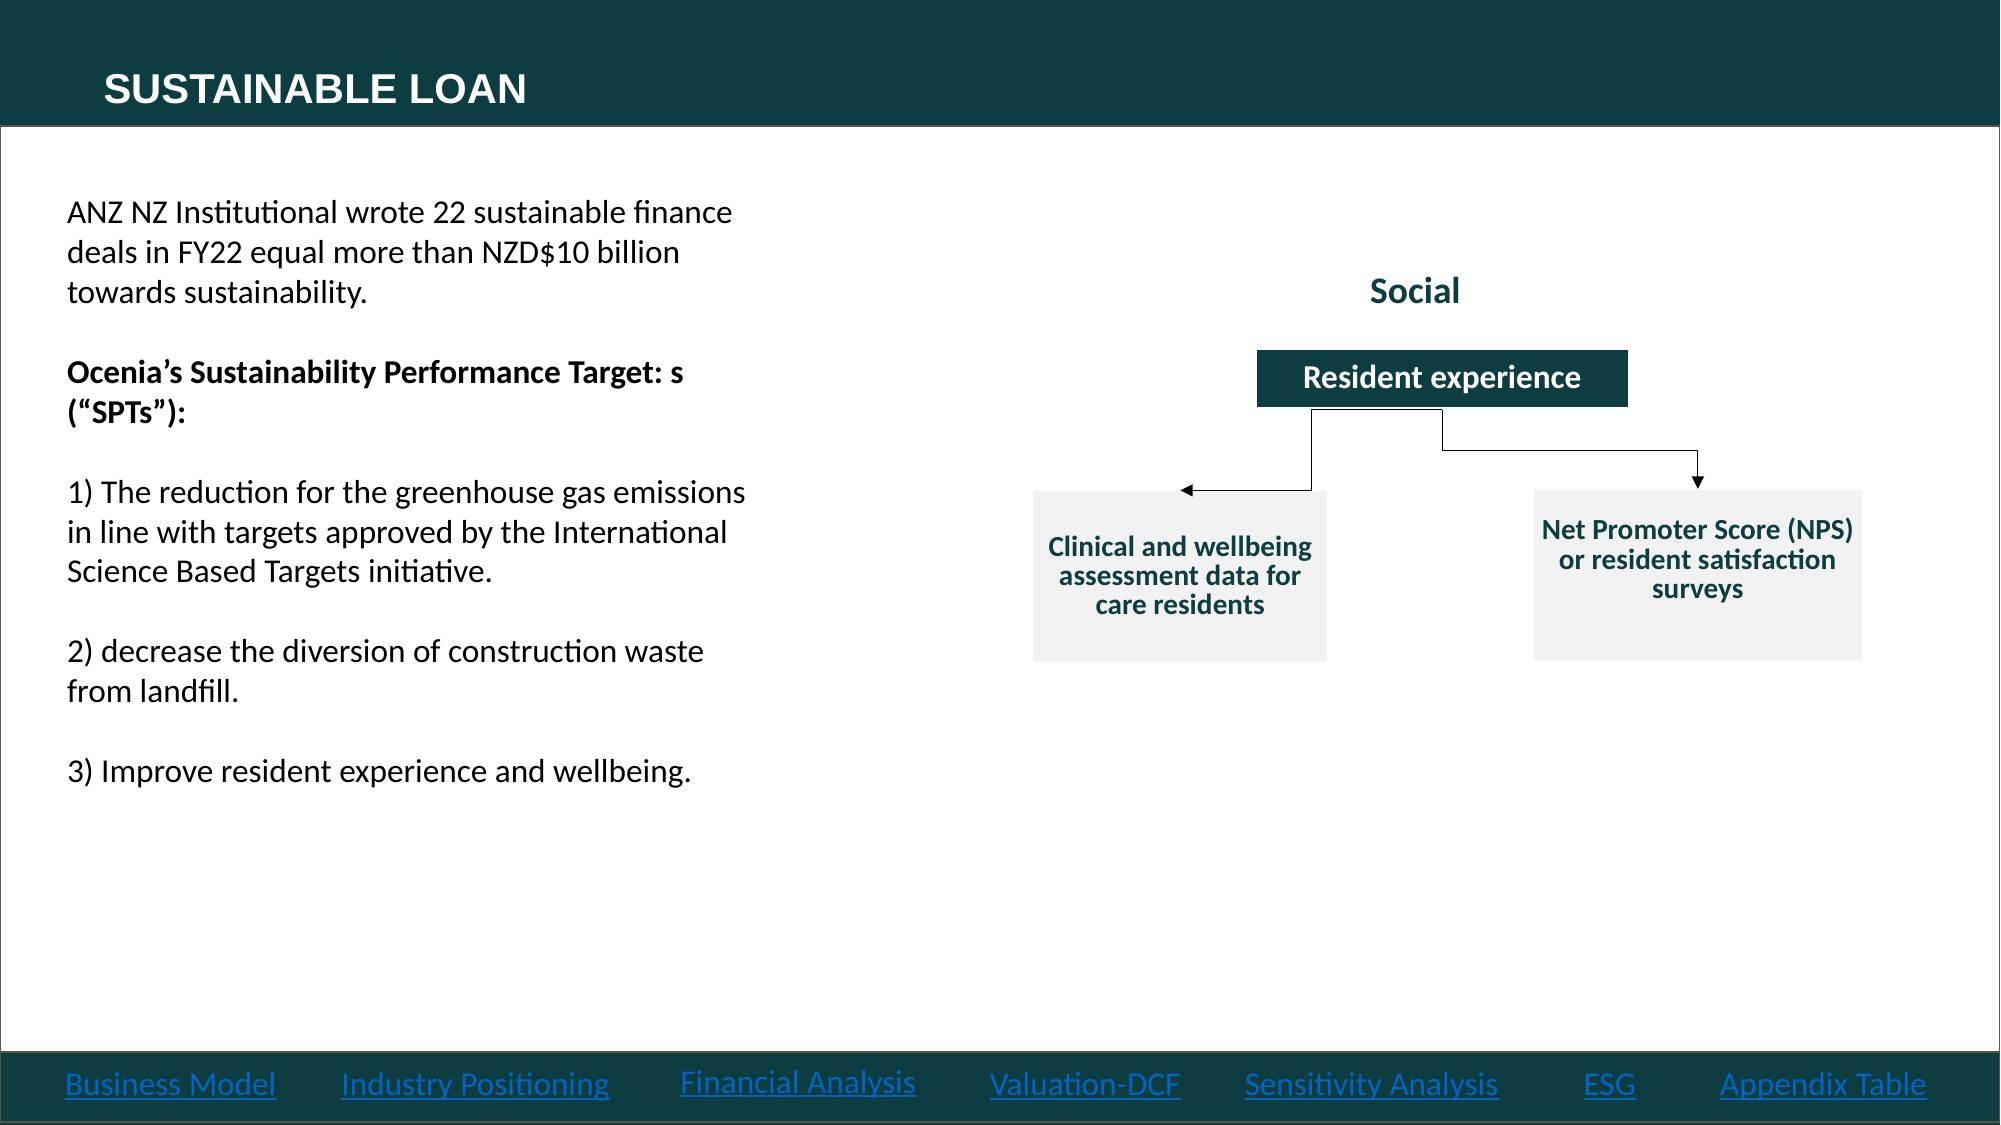

SUSTAINABLE LOAN

ANZ NZ Institutional wrote 22 sustainable finance deals in FY22 equal more than NZD$10 billion towards sustainability.

Ocenia’s Sustainability Performance Target: s (“SPTs”):

1) The reduction for the greenhouse gas emissions in line with targets approved by the International Science Based Targets initiative.

2) decrease the diversion of construction waste from landfill.
3) Improve resident experience and wellbeing.

Social
| Resident experience |
| --- |
| Net Promoter Score (NPS) or resident satisfaction surveys |
| --- |
| Clinical and wellbeing assessment data for care residents |
| --- |

Financial Analysis
Business Model
Industry Positioning
Valuation-DCF
Sensitivity Analysis
ESG
Appendix Table